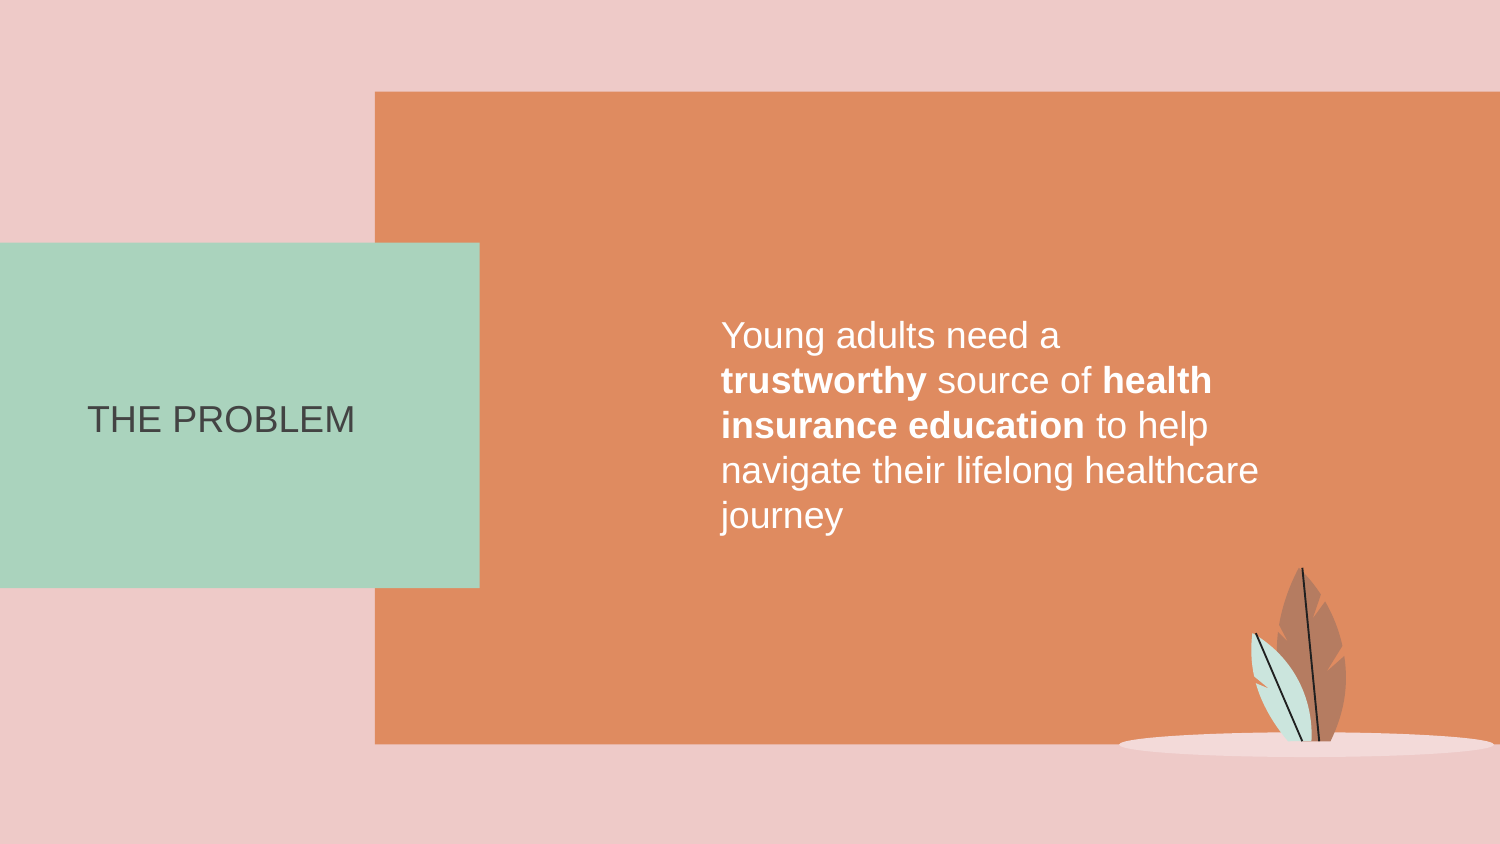

Young adults need a trustworthy source of health insurance education to help navigate their lifelong healthcare journey

# THE PROBLEM